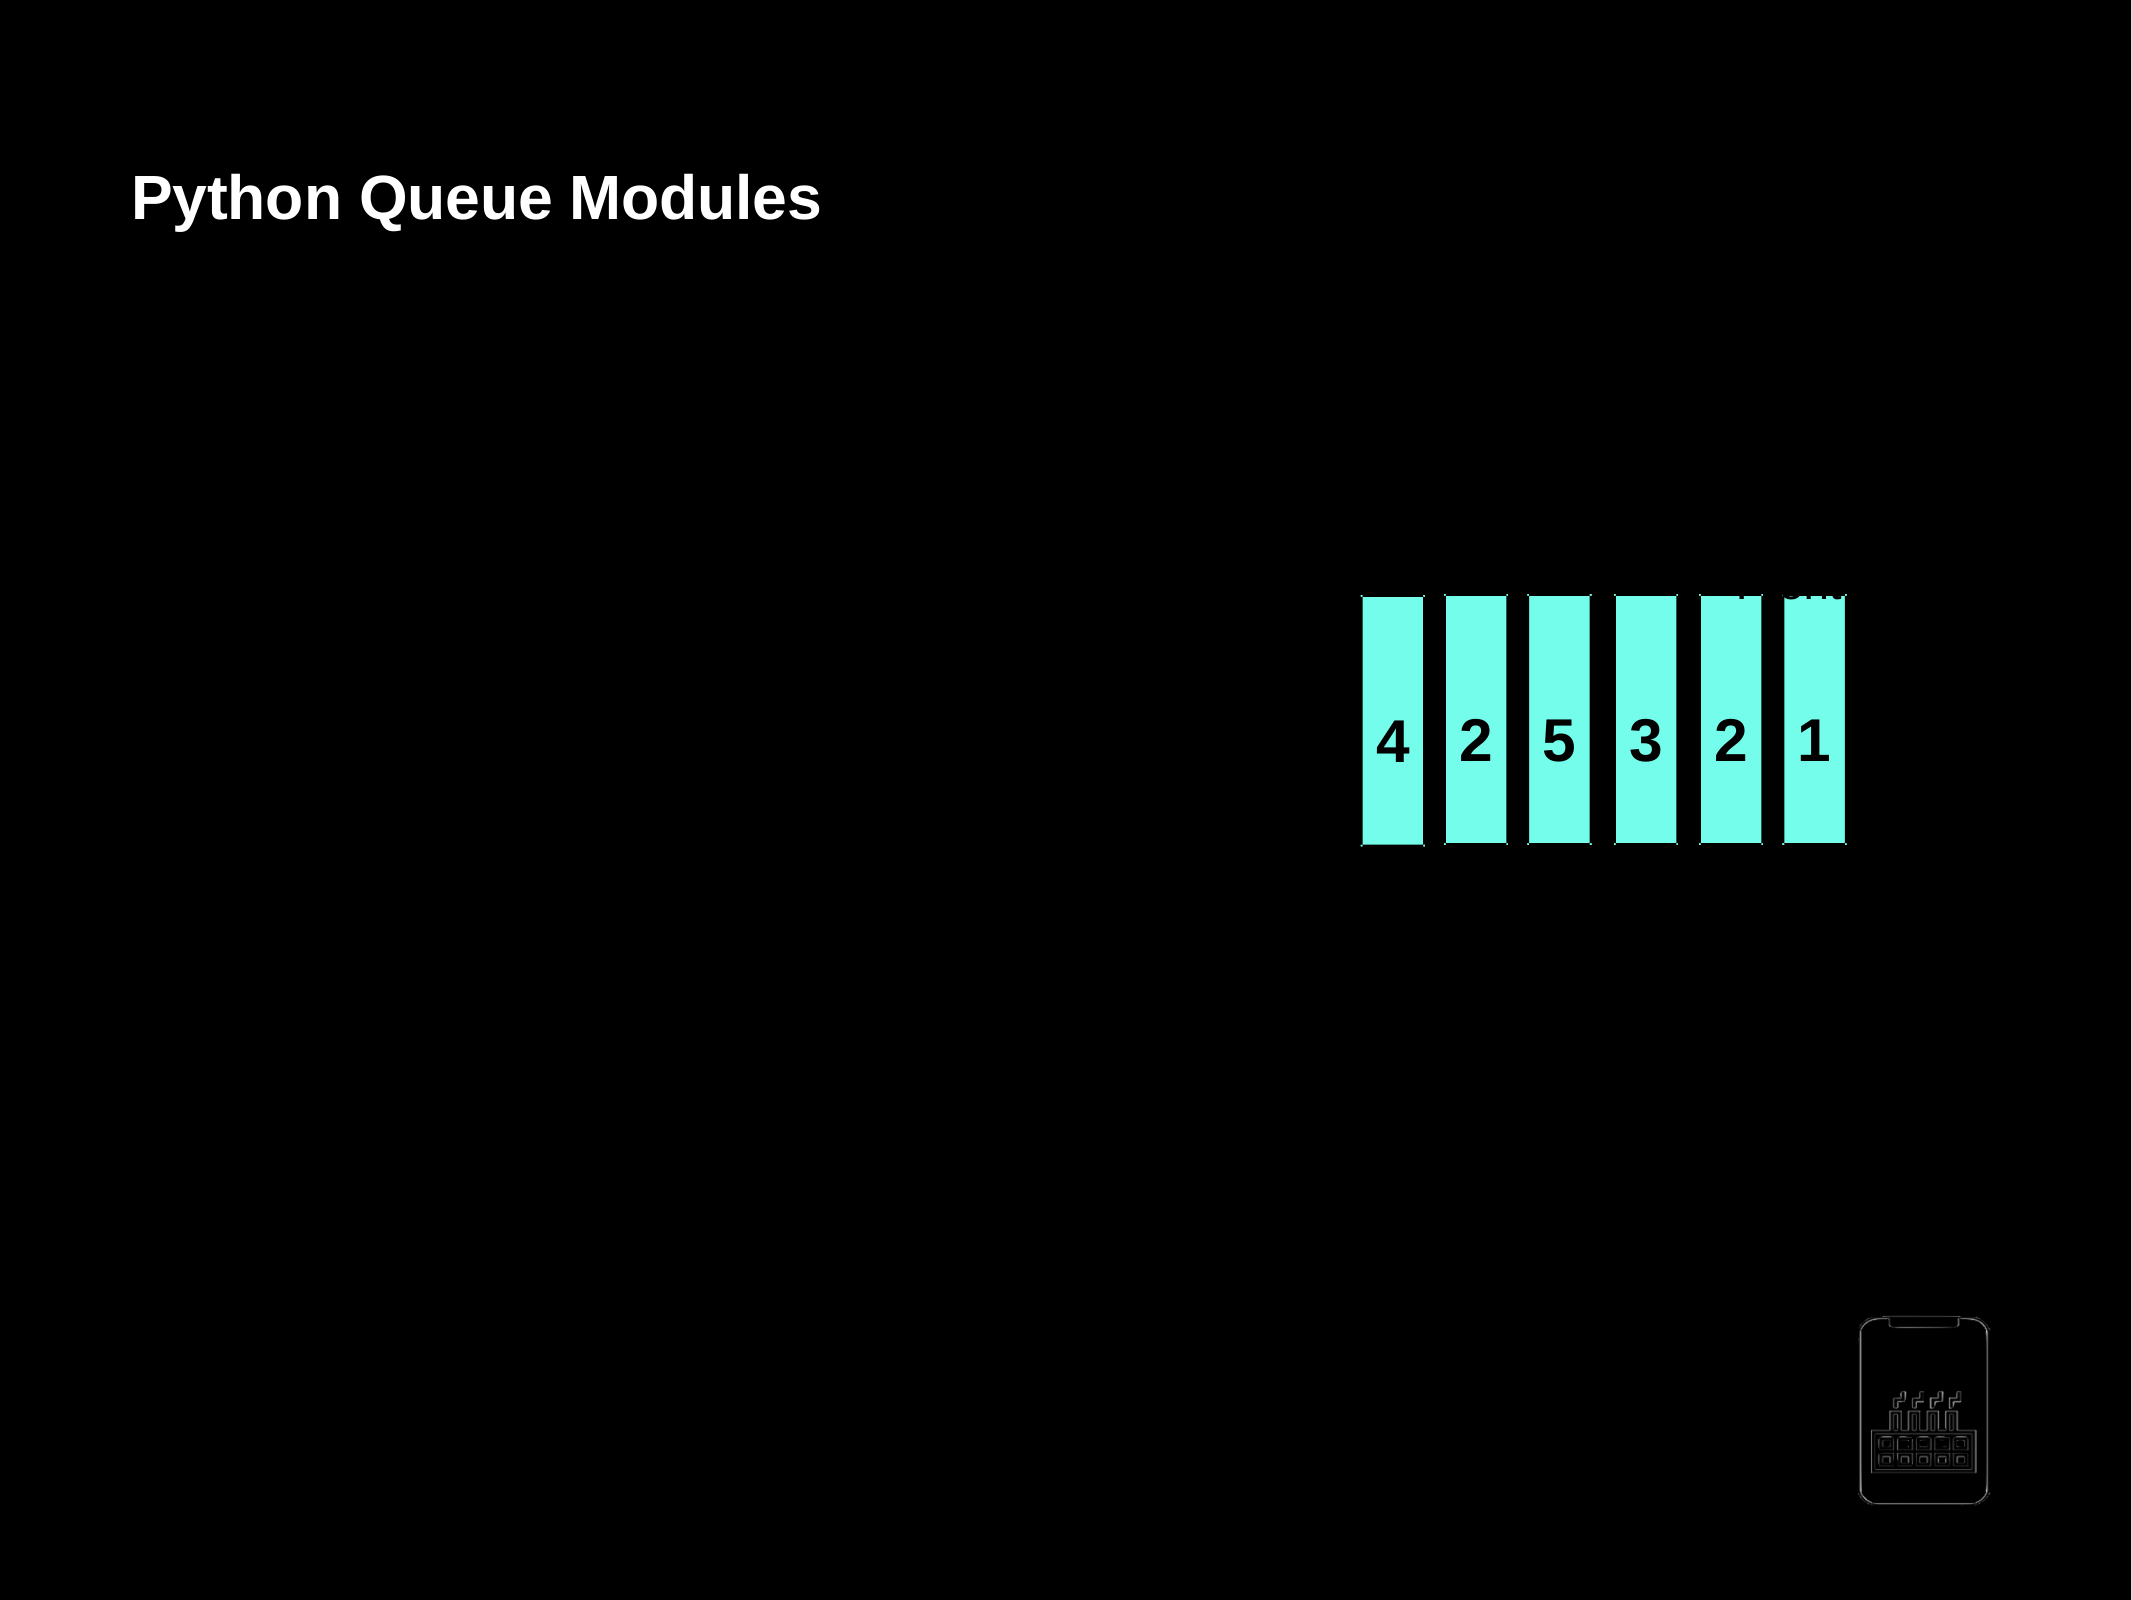

Python Queue Modules
Collections module  Queue Module Multiprocessing Module
End
Front

5
1
2
3
2
4

AppMillers
www.appmillers.com